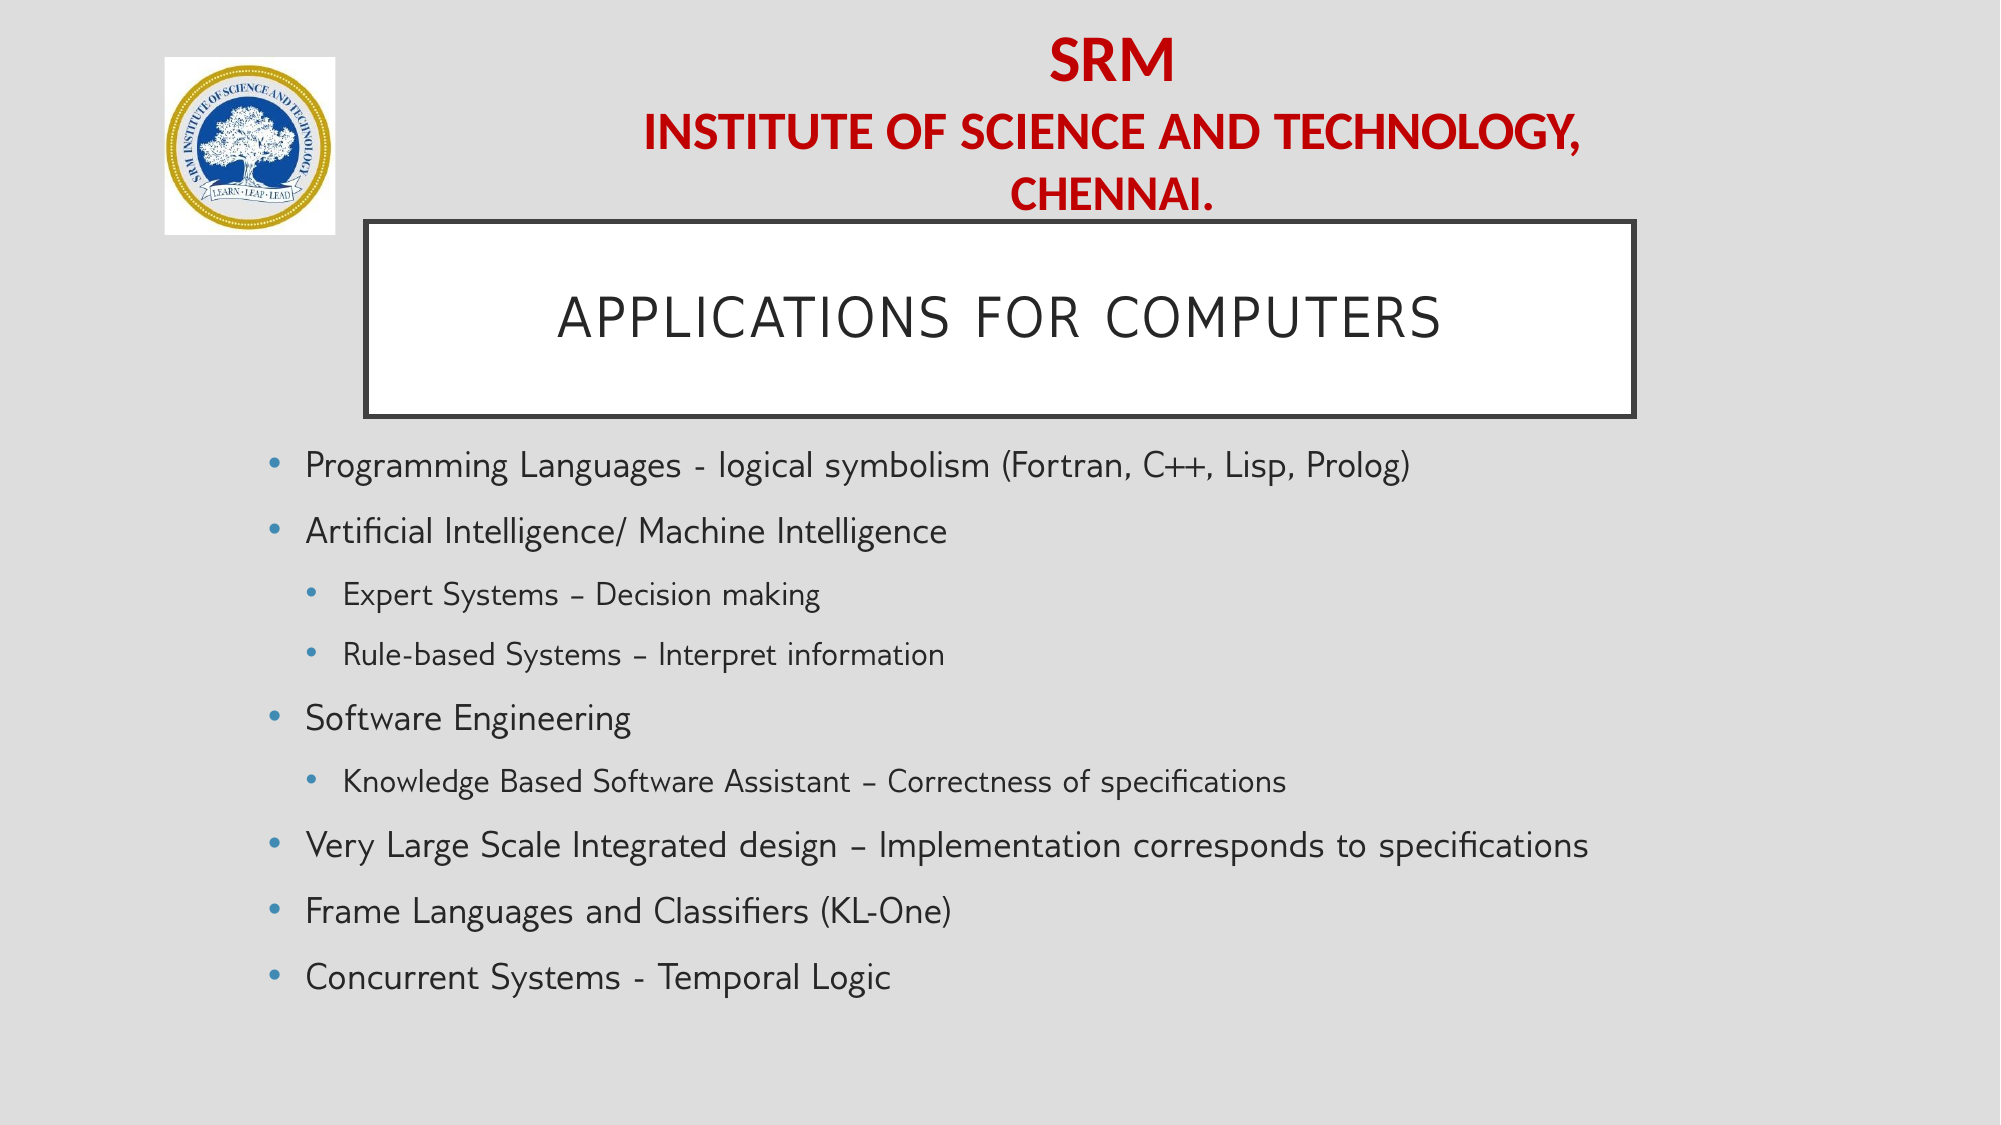

# Applications for computers
Programming Languages - logical symbolism (Fortran, C++, Lisp, Prolog)
Artificial Intelligence/ Machine Intelligence
Expert Systems – Decision making
Rule-based Systems – Interpret information
Software Engineering
Knowledge Based Software Assistant – Correctness of specifications
Very Large Scale Integrated design – Implementation corresponds to specifications
Frame Languages and Classifiers (KL-One)
Concurrent Systems - Temporal Logic